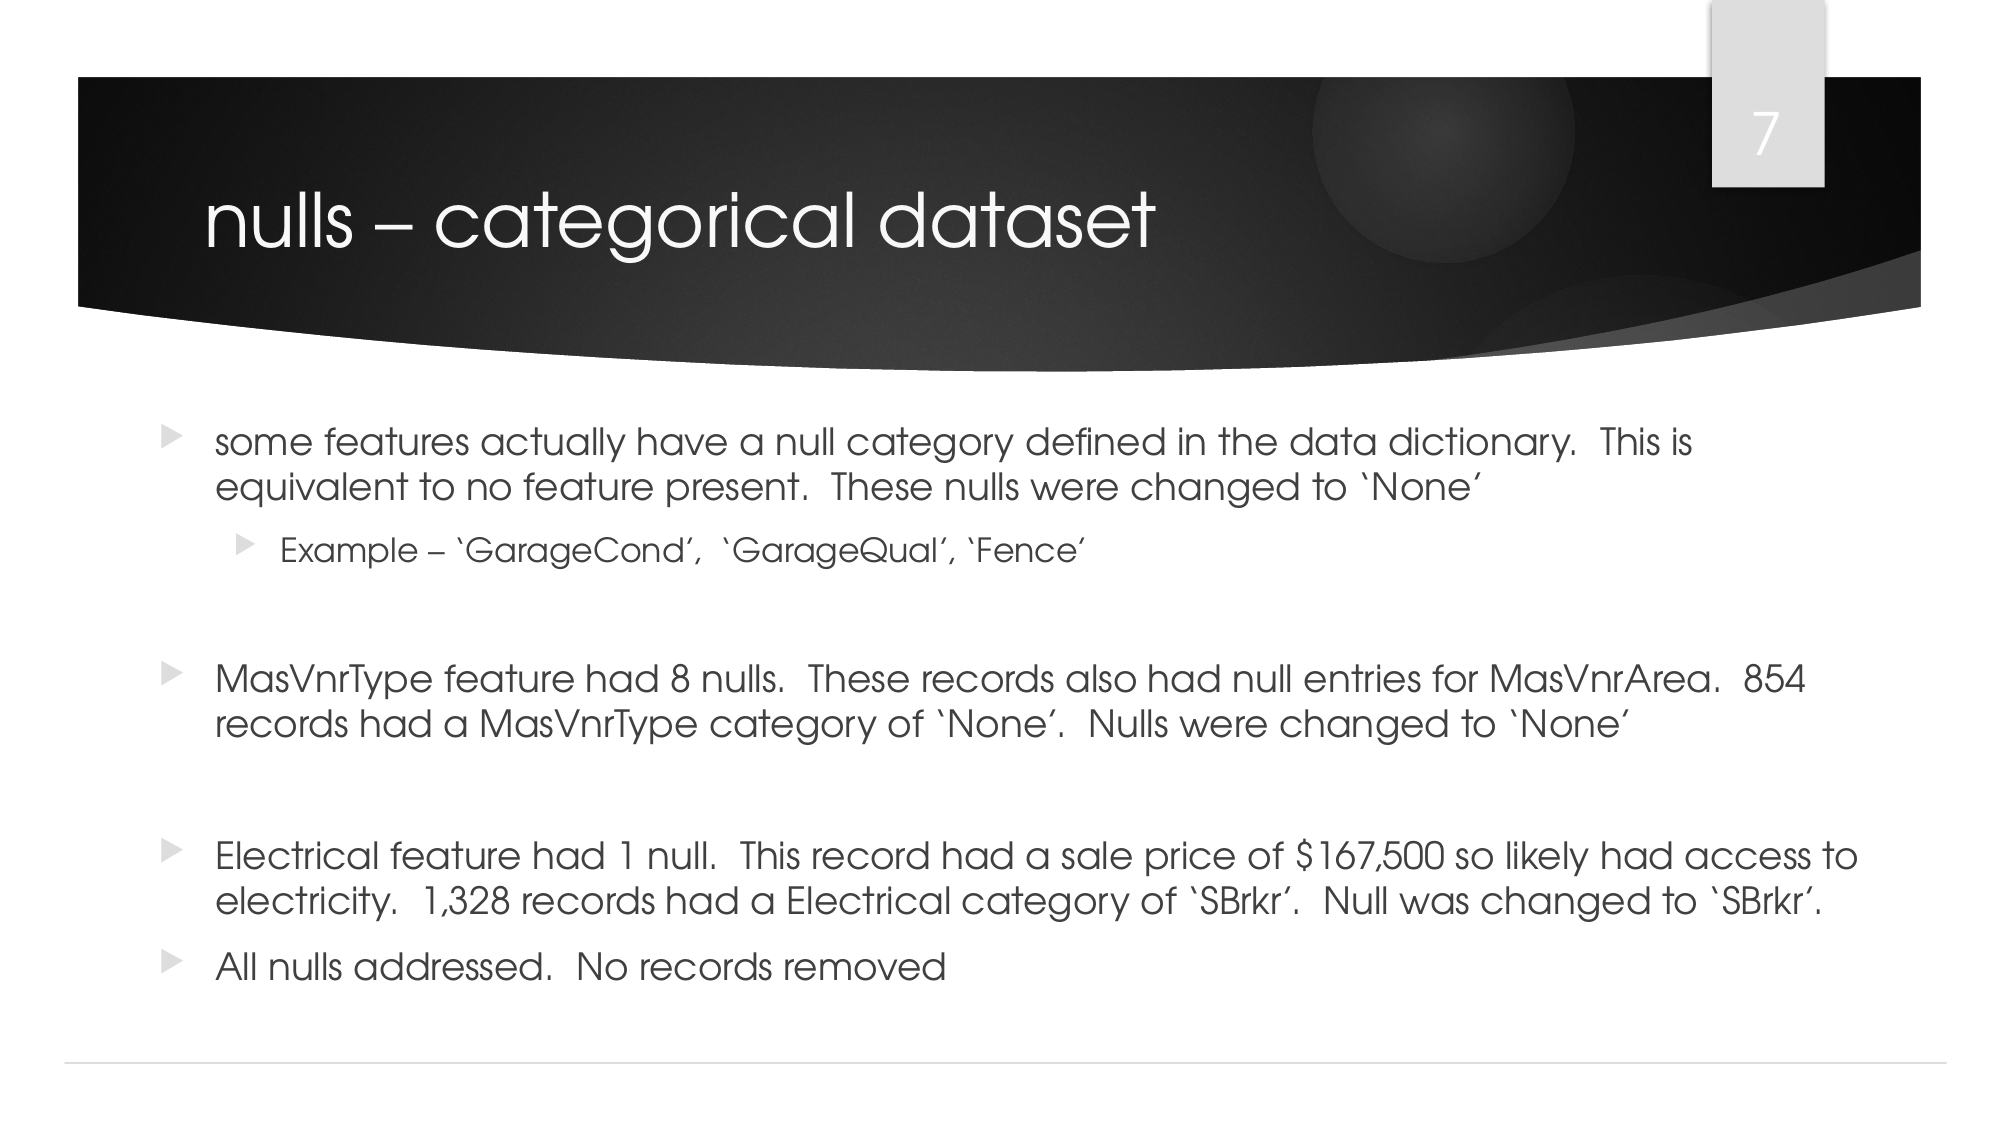

7
# nulls – categorical dataset
some features actually have a null category defined in the data dictionary.  This is equivalent to no feature present.  These nulls were changed to ‘None’
Example – ‘GarageCond’,  ‘GarageQual’, ‘Fence’

MasVnrType feature had 8 nulls.  These records also had null entries for MasVnrArea.  854 records had a MasVnrType category of ‘None’.  Nulls were changed to ‘None’

Electrical feature had 1 null.  This record had a sale price of $167,500 so likely had access to electricity.  1,328 records had a Electrical category of ‘SBrkr’.  Null was changed to ‘SBrkr’.
All nulls addressed.  No records removed